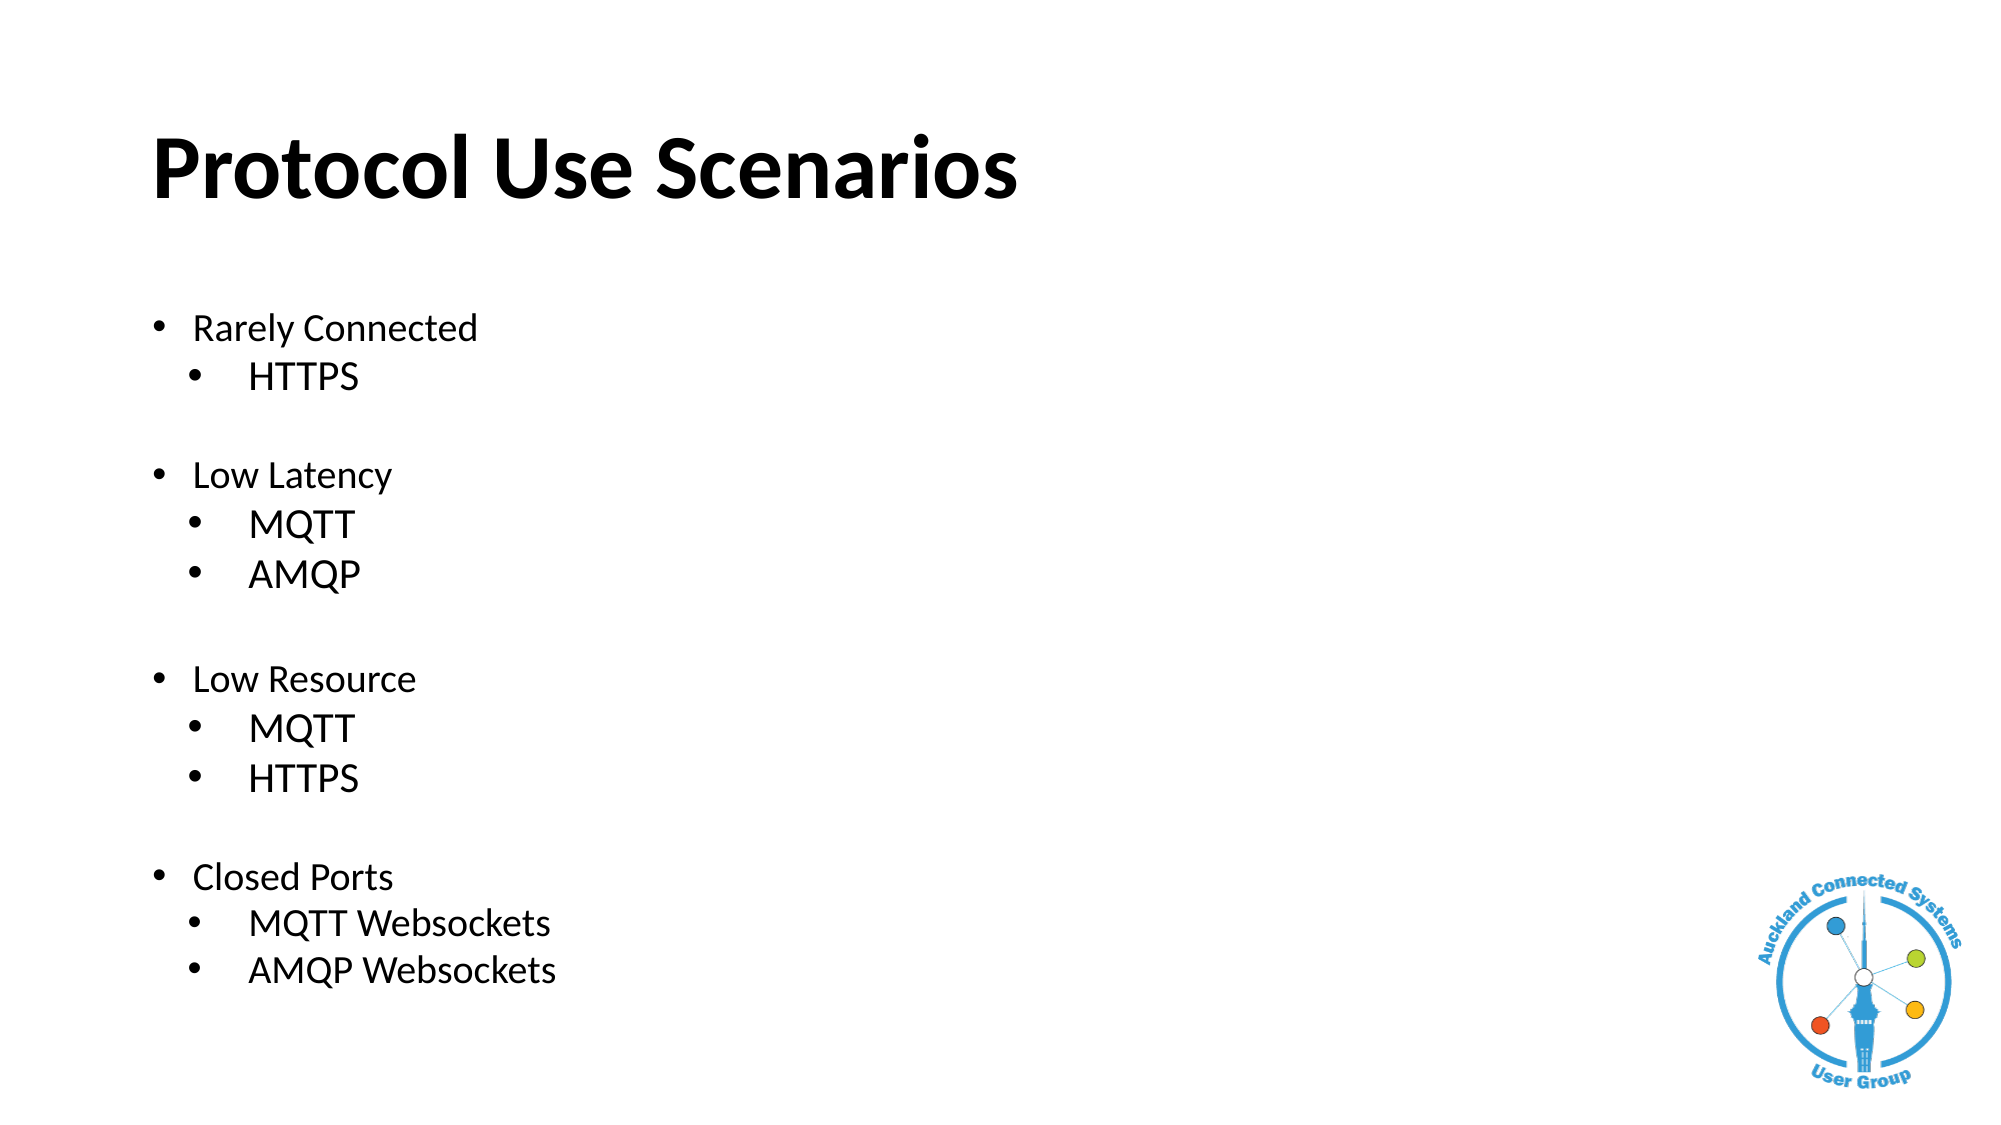

# Protocol Use Scenarios
Rarely Connected
HTTPS

Low Latency
MQTT
AMQP

Low Resource
MQTT
HTTPS

Closed Ports
MQTT Websockets
AMQP Websockets